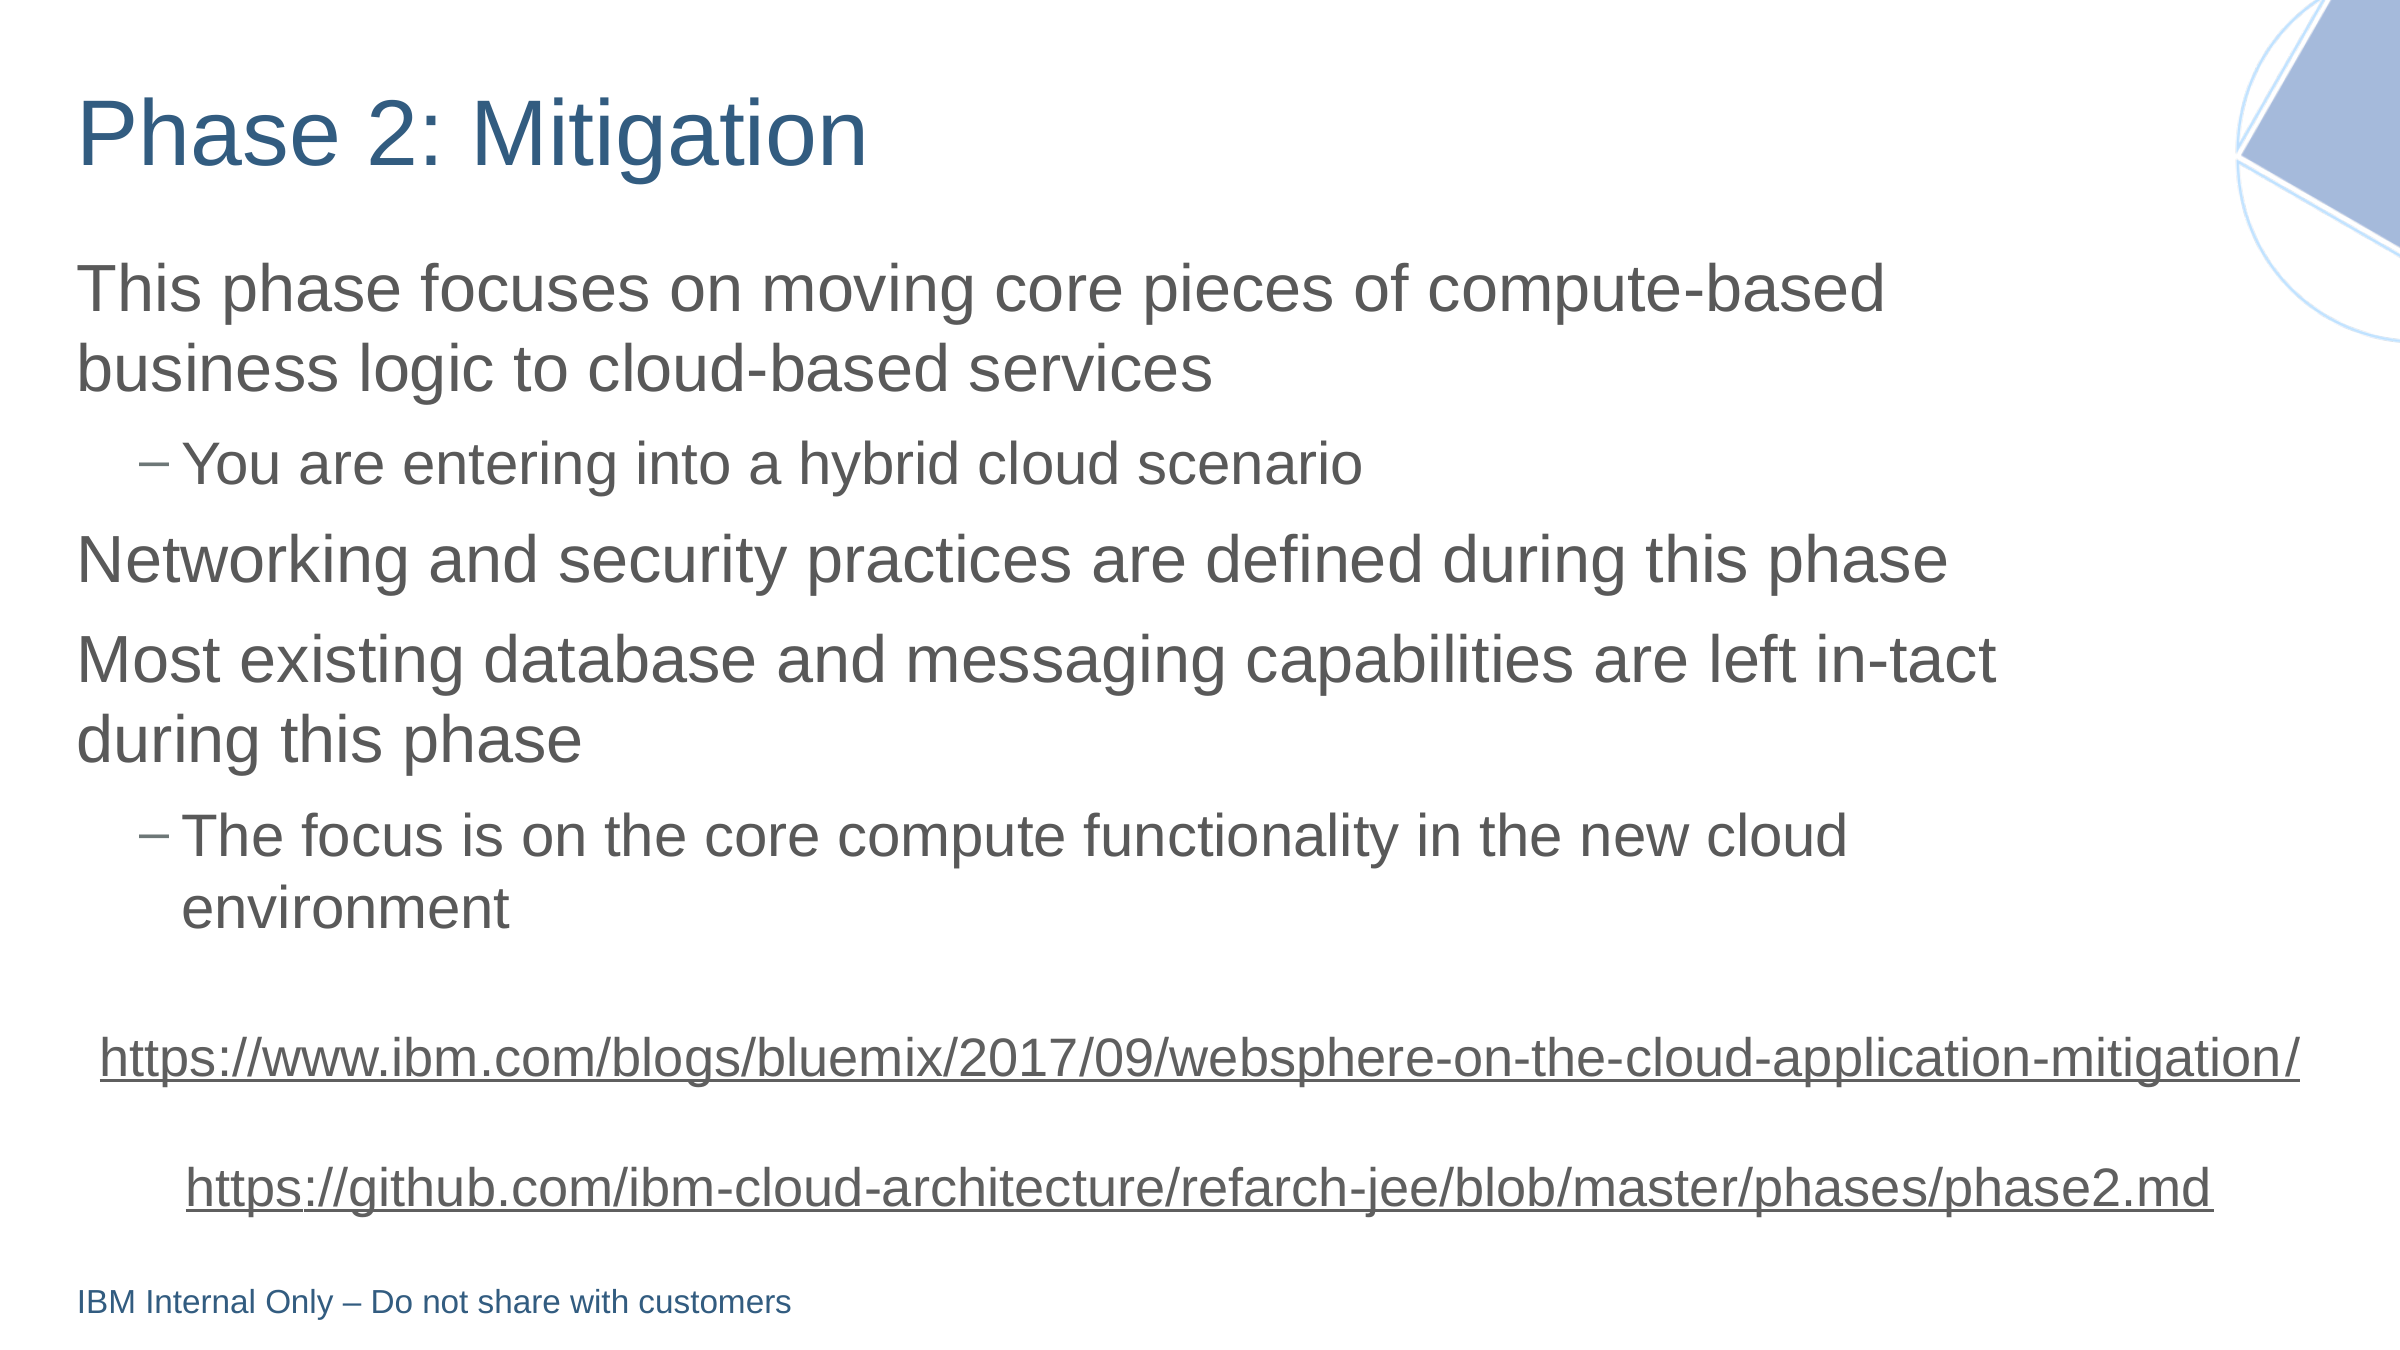

# Phase 2: Mitigation
This phase focuses on moving core pieces of compute-based business logic to cloud-based services
You are entering into a hybrid cloud scenario
Networking and security practices are defined during this phase
Most existing database and messaging capabilities are left in-tact during this phase
The focus is on the core compute functionality in the new cloud environment
https://www.ibm.com/blogs/bluemix/2017/09/websphere-on-the-cloud-application-mitigation/

https://github.com/ibm-cloud-architecture/refarch-jee/blob/master/phases/phase2.md